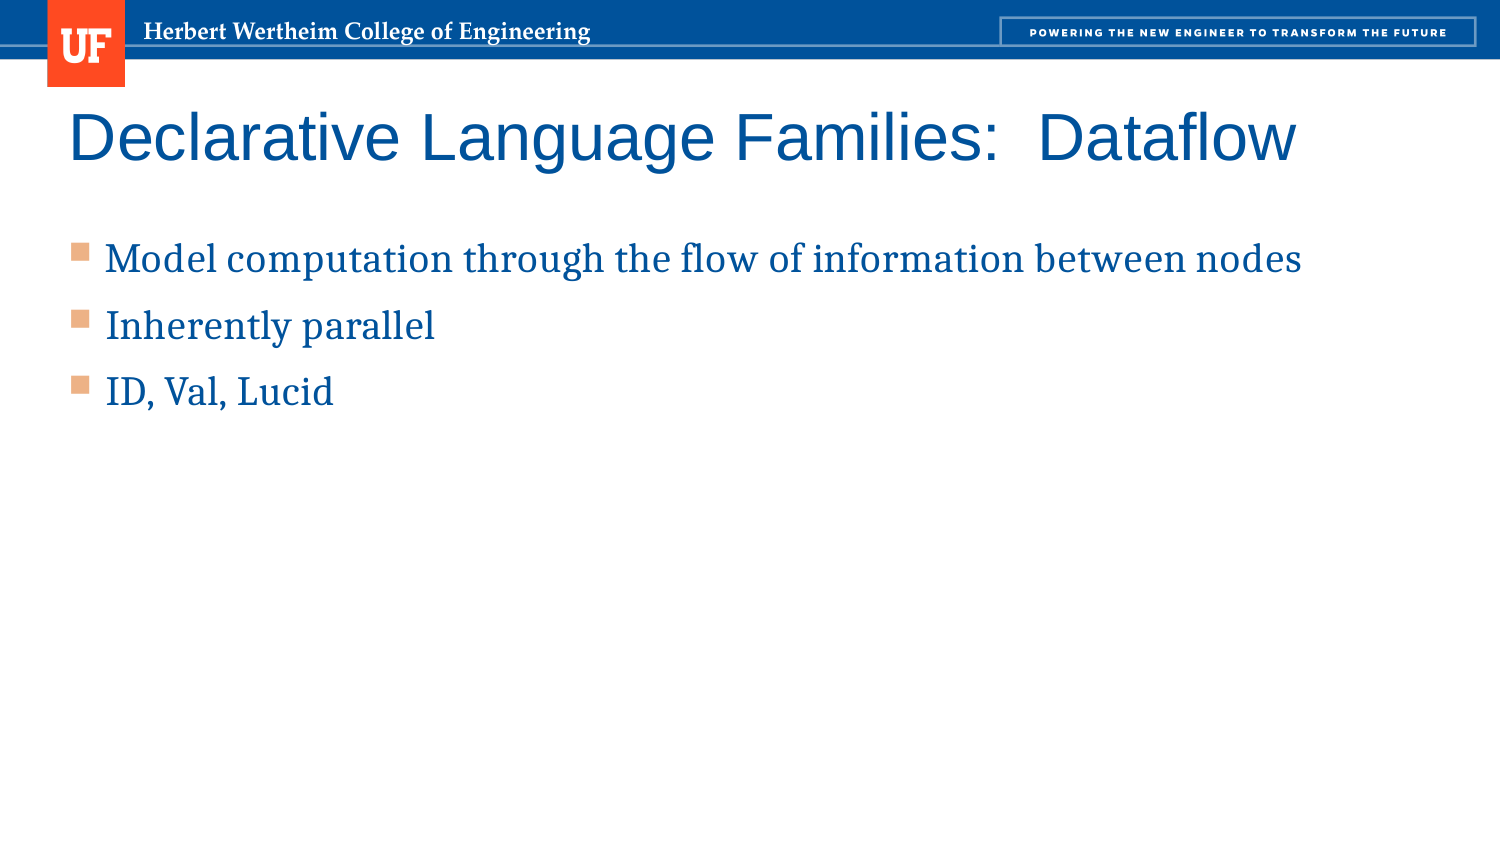

# Declarative Language Families:  Dataflow
Model computation through the flow of information between nodes
Inherently parallel
ID, Val, Lucid